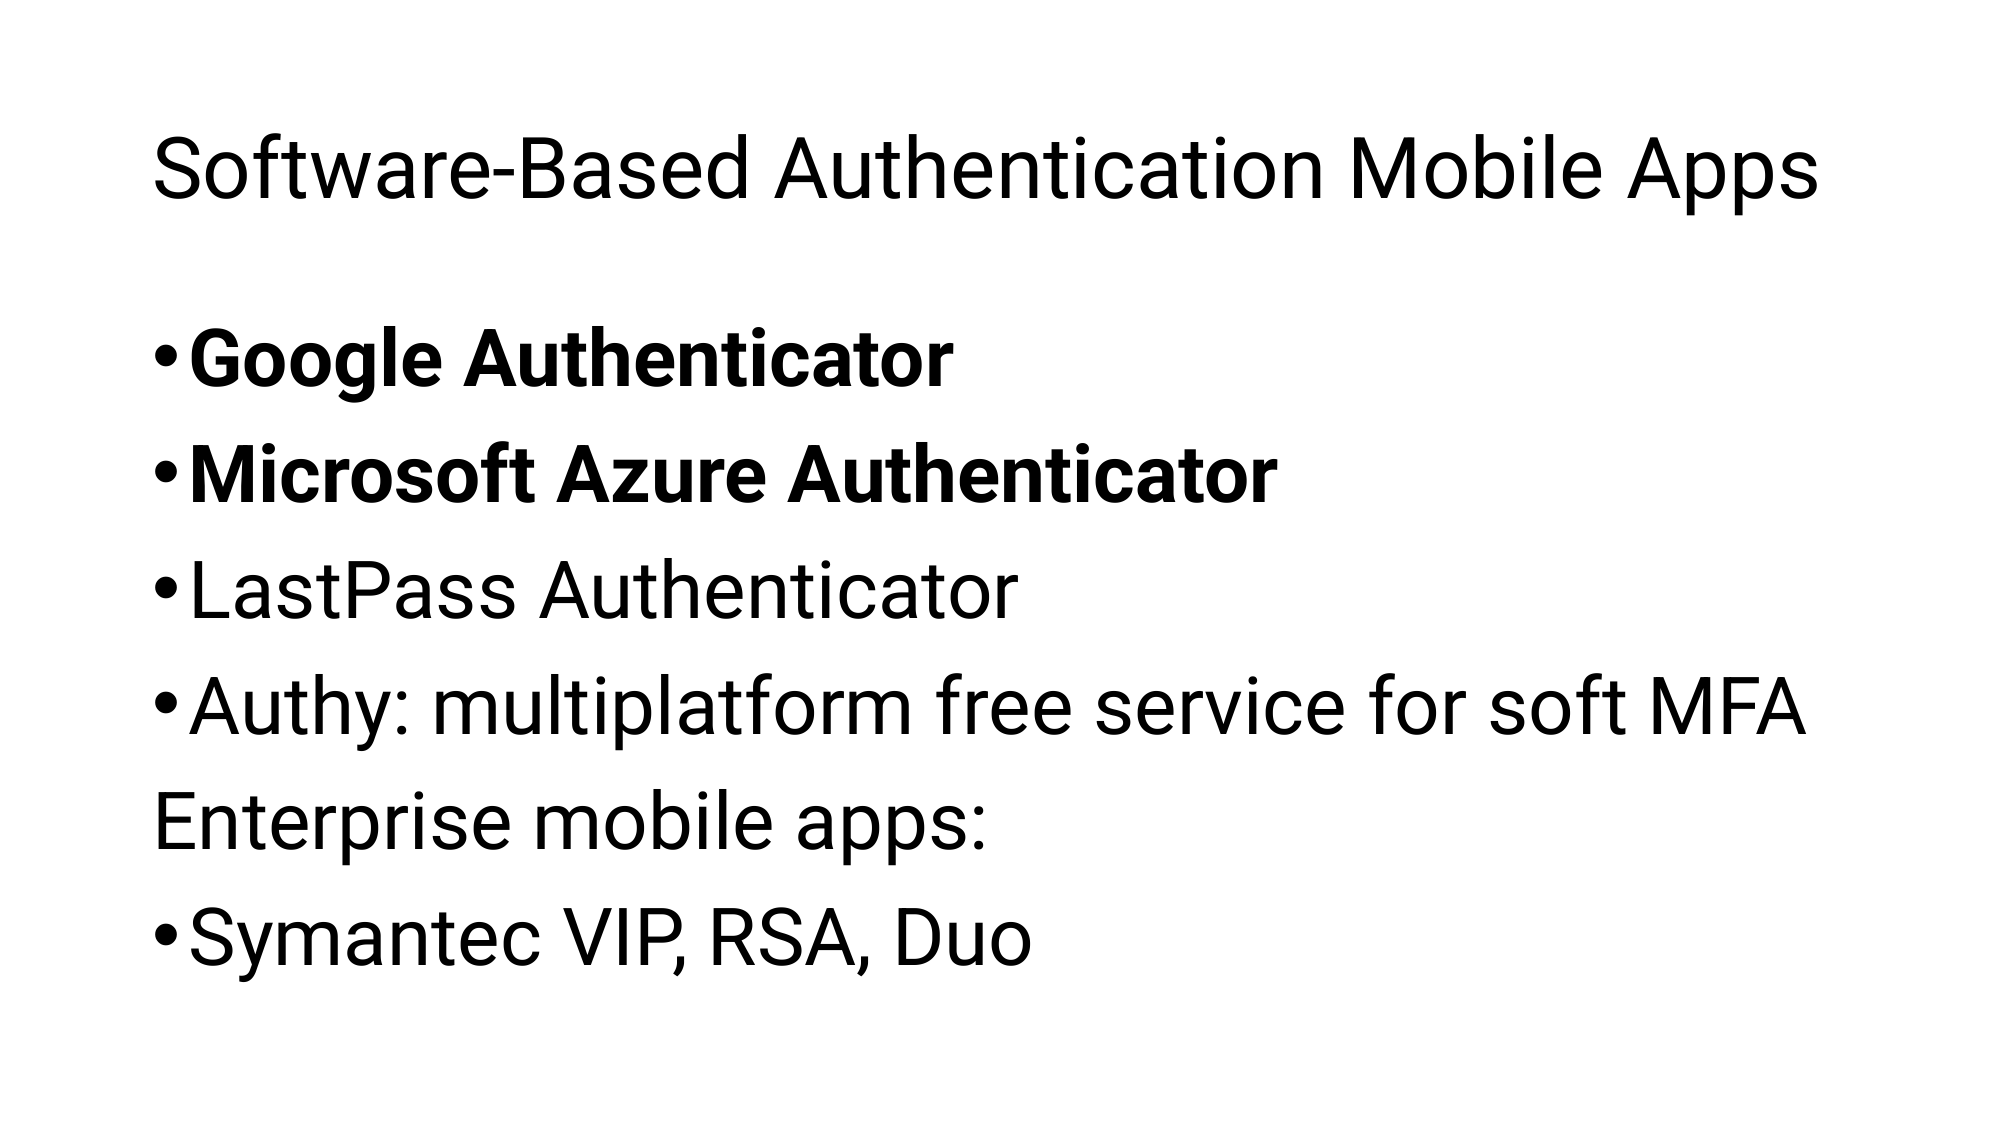

# Software-Based Authentication Mobile Apps
Google Authenticator
Microsoft Azure Authenticator
LastPass Authenticator
Authy: multiplatform free service for soft MFA
Enterprise mobile apps:
Symantec VIP, RSA, Duo